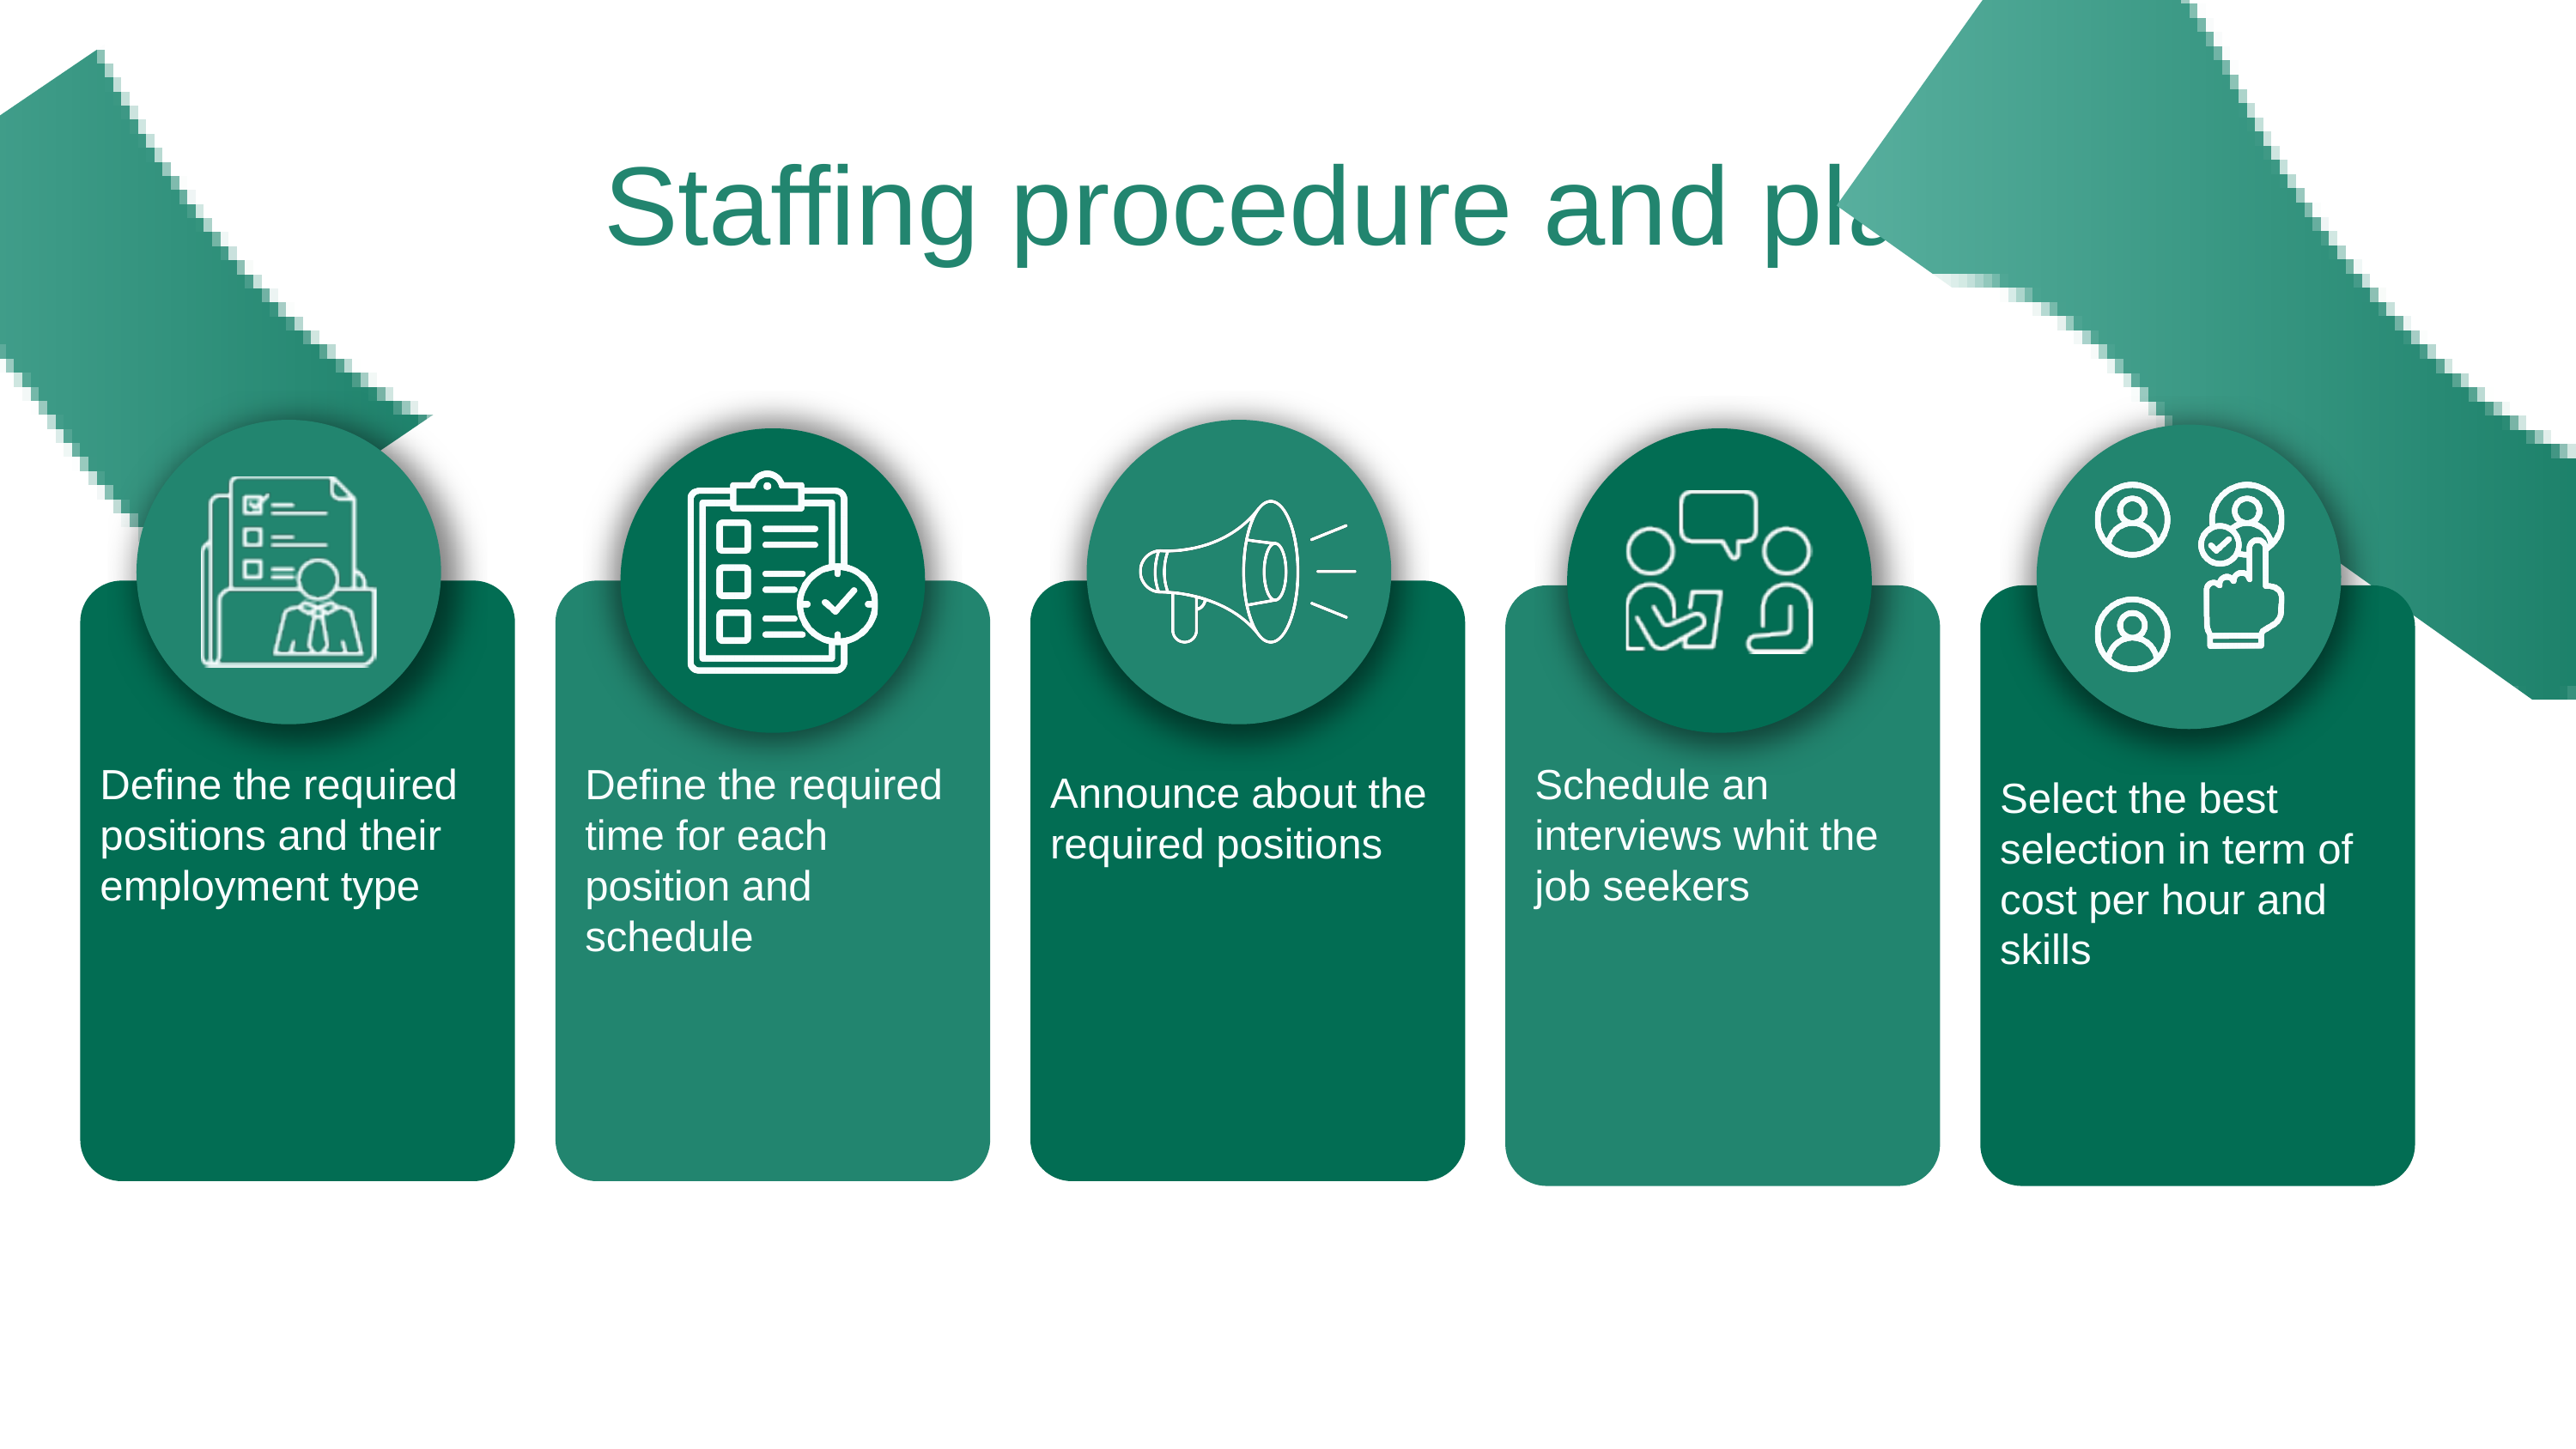

Staffing procedure and plan

Define the required positions and their employment type

Define the required time for each position and schedule

Schedule an interviews whit the job seekers
Announce about the required positions

Select the best selection in term of cost per hour and skills